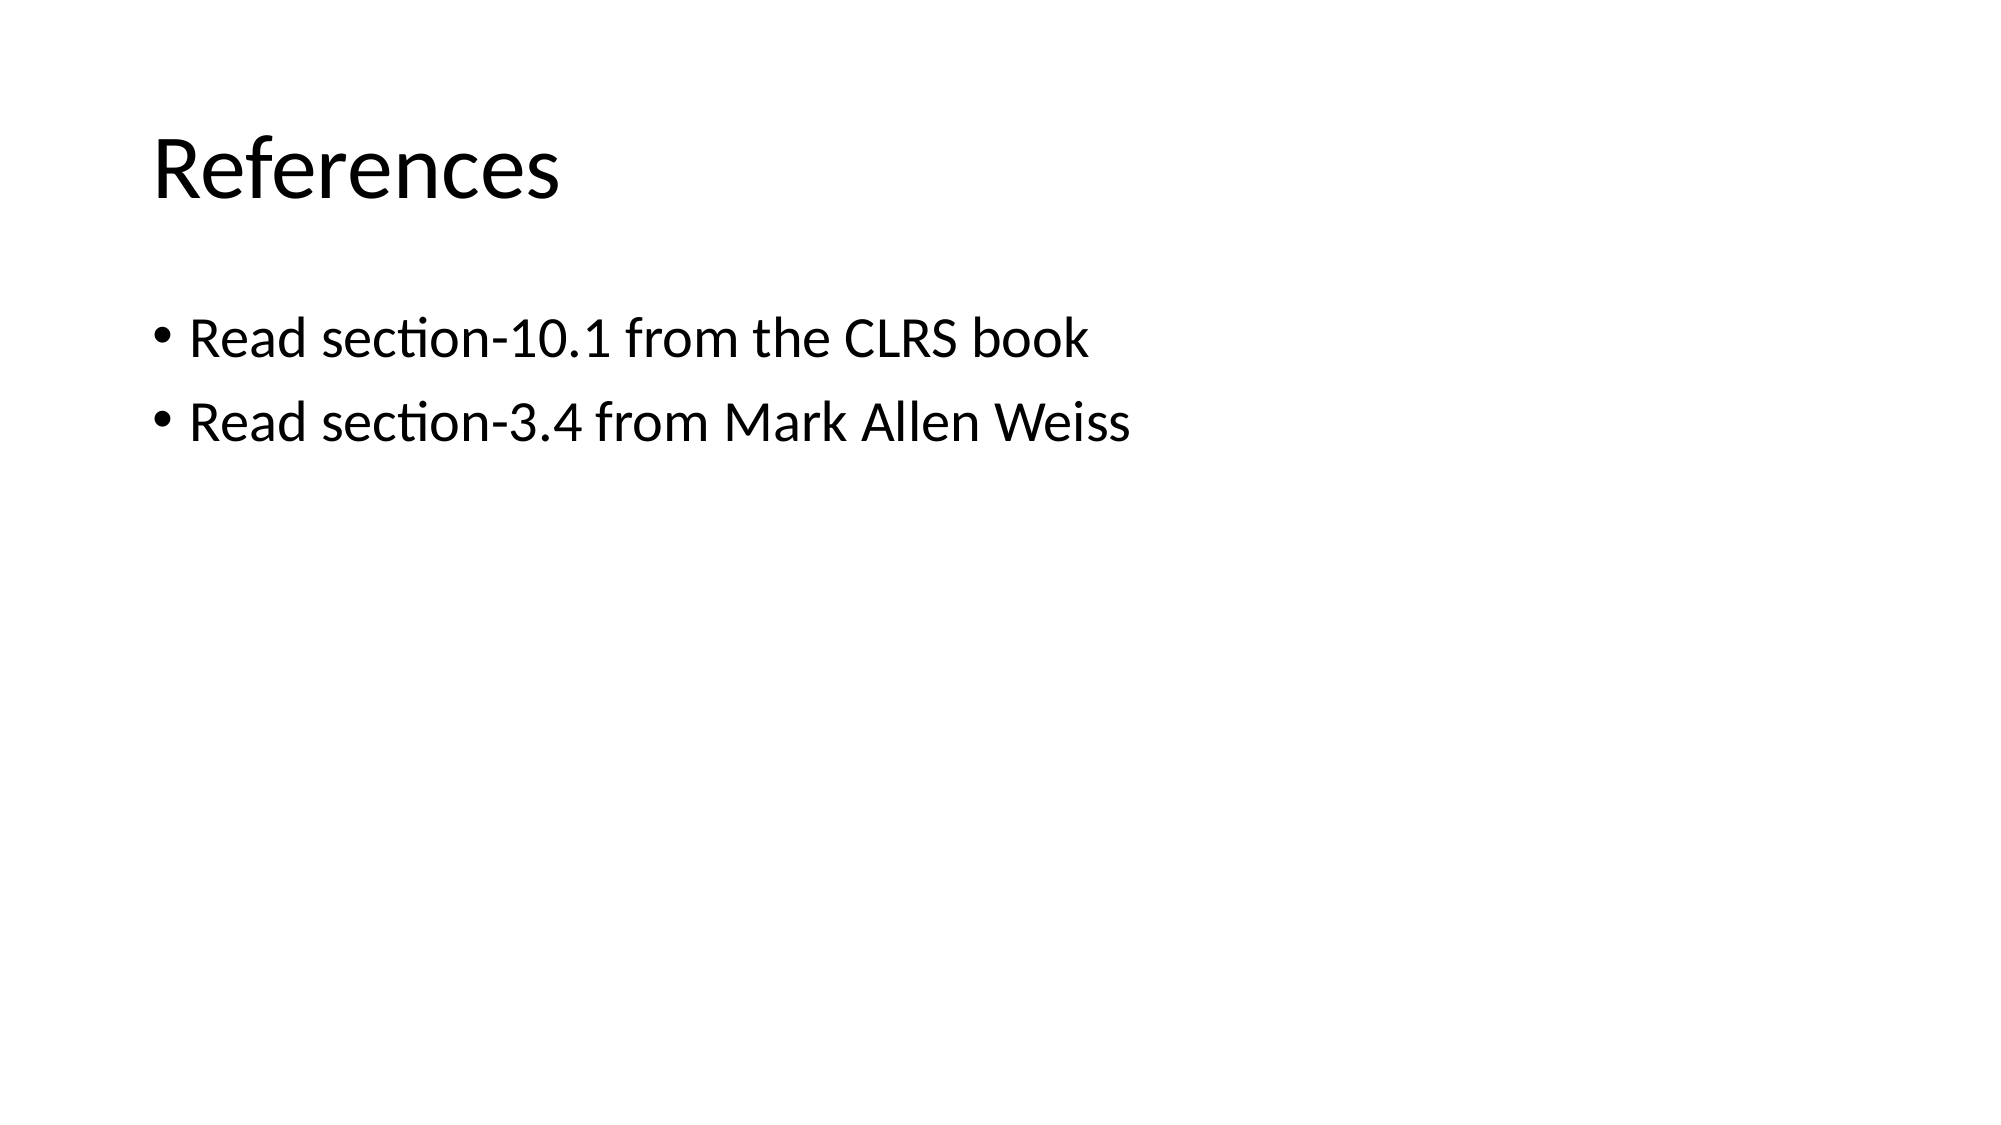

# References
Read section-10.1 from the CLRS book
Read section-3.4 from Mark Allen Weiss